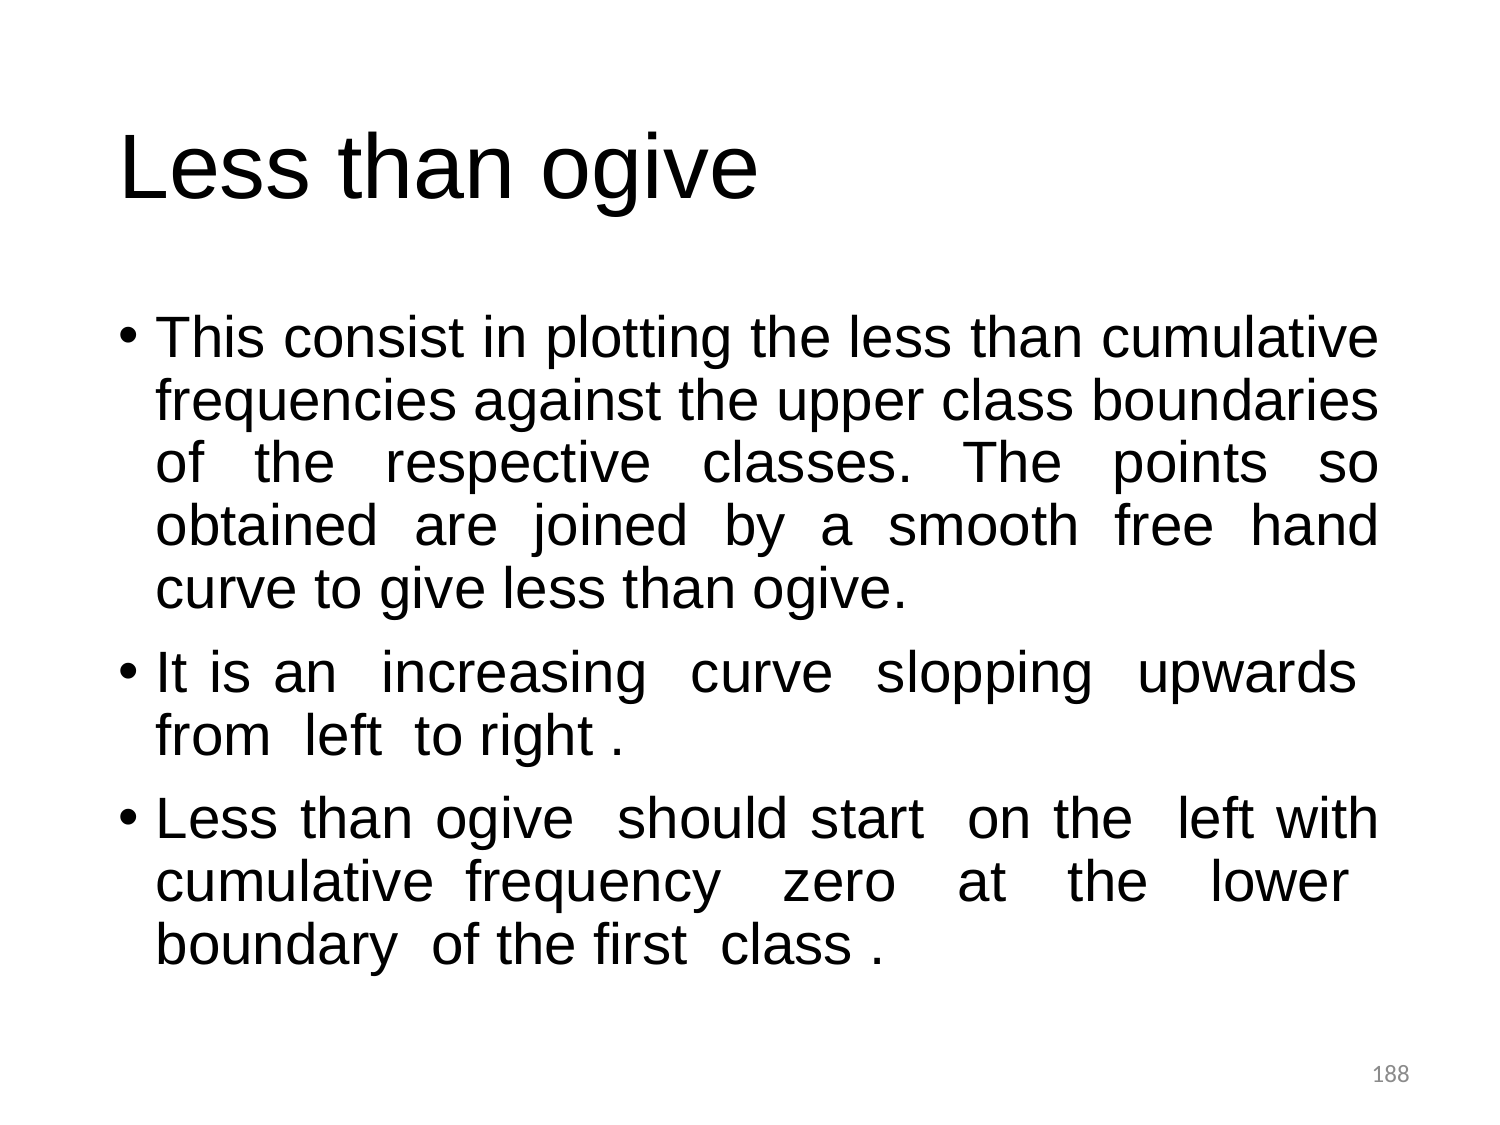

# Less than ogive
This consist in plotting the less than cumulative frequencies against the upper class boundaries of the respective classes. The points so obtained are joined by a smooth free hand curve to give less than ogive.
It is an  increasing  curve  slopping  upwards  from  left  to right .
Less than ogive  should start  on the  left with cumulative frequency  zero  at  the  lower  boundary  of the first  class .
188